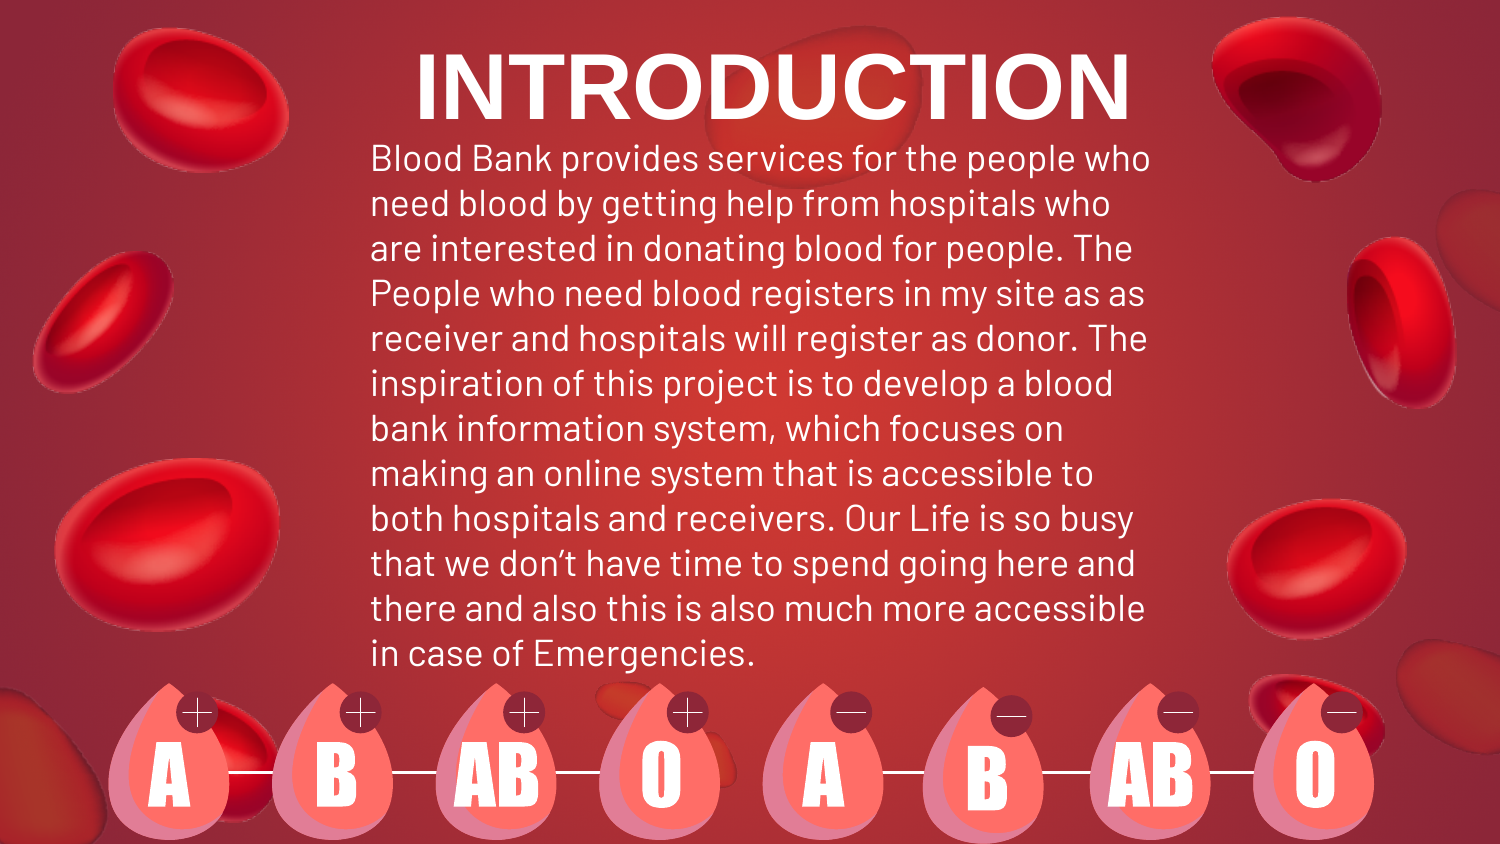

# INTRODUCTION
Blood Bank provides services for the people who need blood by getting help from hospitals who are interested in donating blood for people. The People who need blood registers in my site as as receiver and hospitals will register as donor. The inspiration of this project is to develop a blood bank information system, which focuses on making an online system that is accessible to both hospitals and receivers. Our Life is so busy that we don’t have time to spend going here and there and also this is also much more accessible in case of Emergencies.